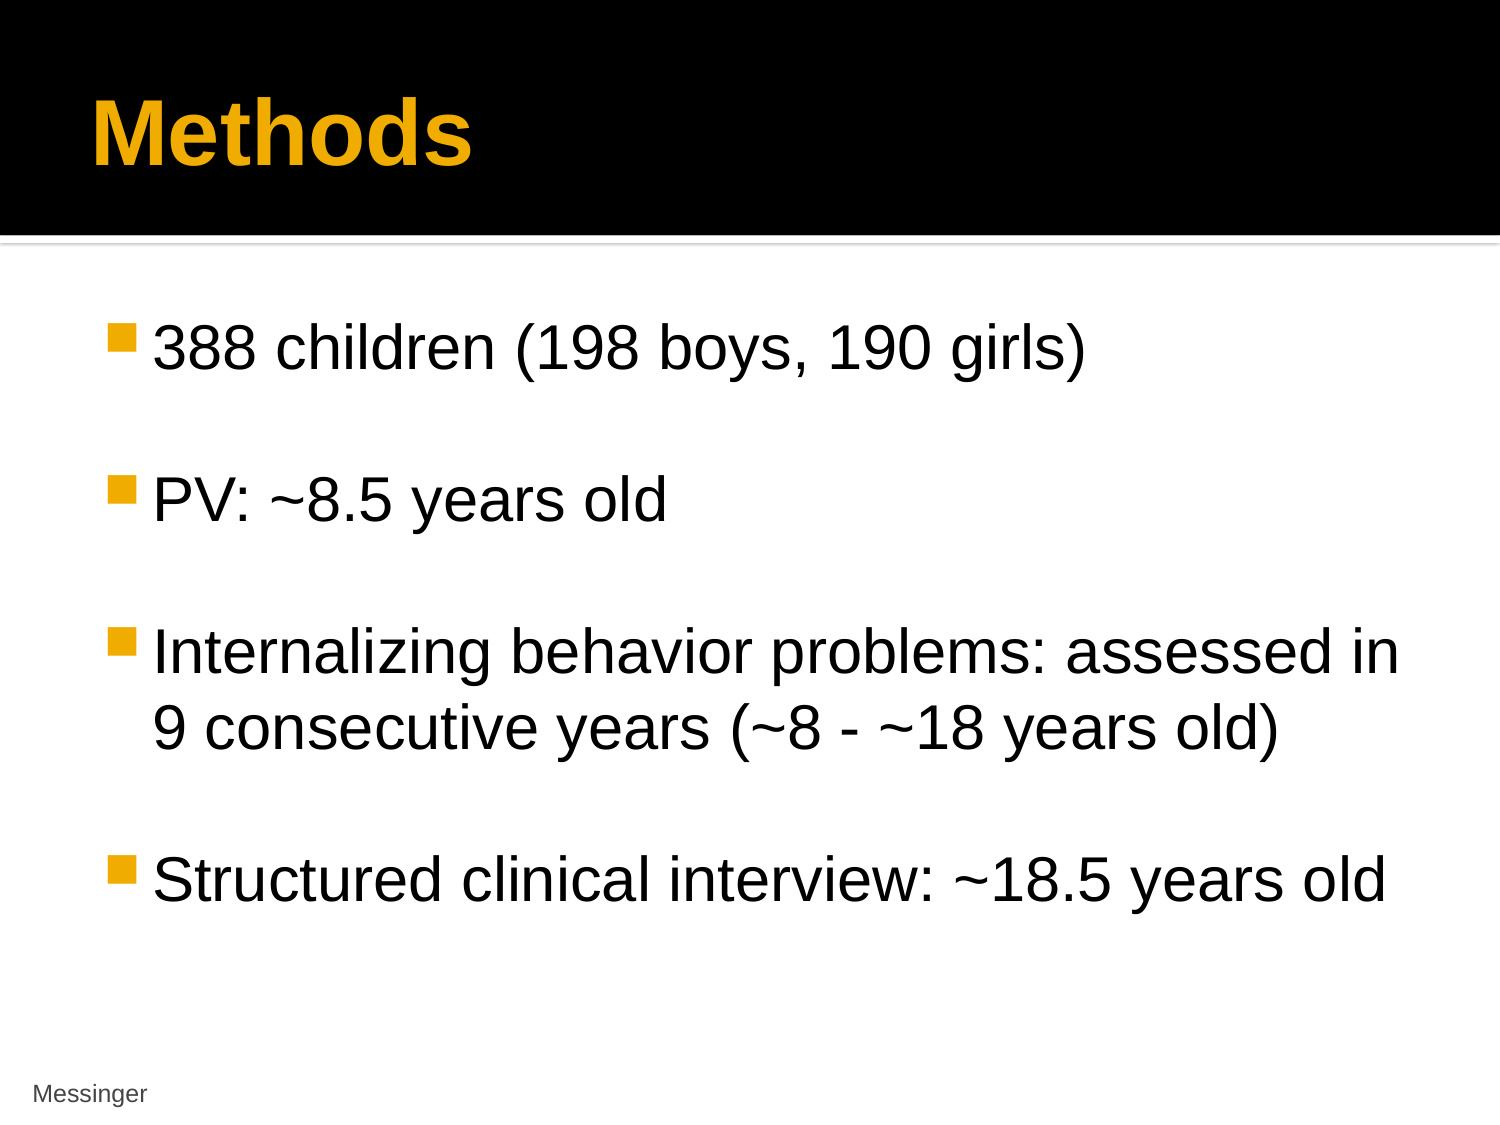

# Methods
388 children (198 boys, 190 girls)

PV: ~8.5 years old

Internalizing behavior problems: assessed in 9 consecutive years (~8 - ~18 years old)

Structured clinical interview: ~18.5 years old
Messinger